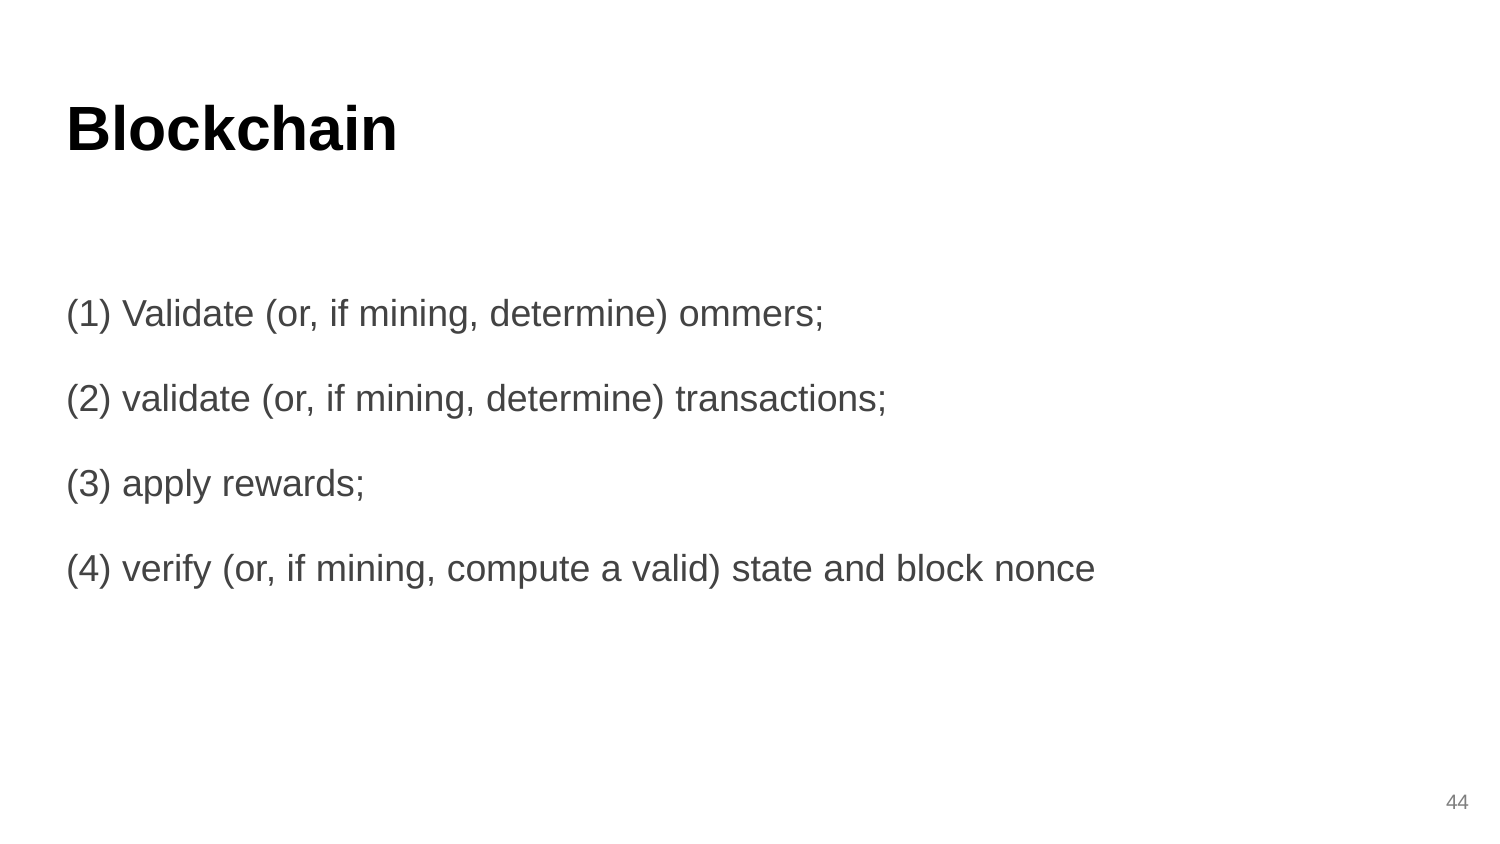

# Blockchain

(1) Validate (or, if mining, determine) ommers;
(2) validate (or, if mining, determine) transactions;
(3) apply rewards;
(4) verify (or, if mining, compute a valid) state and block nonce
44